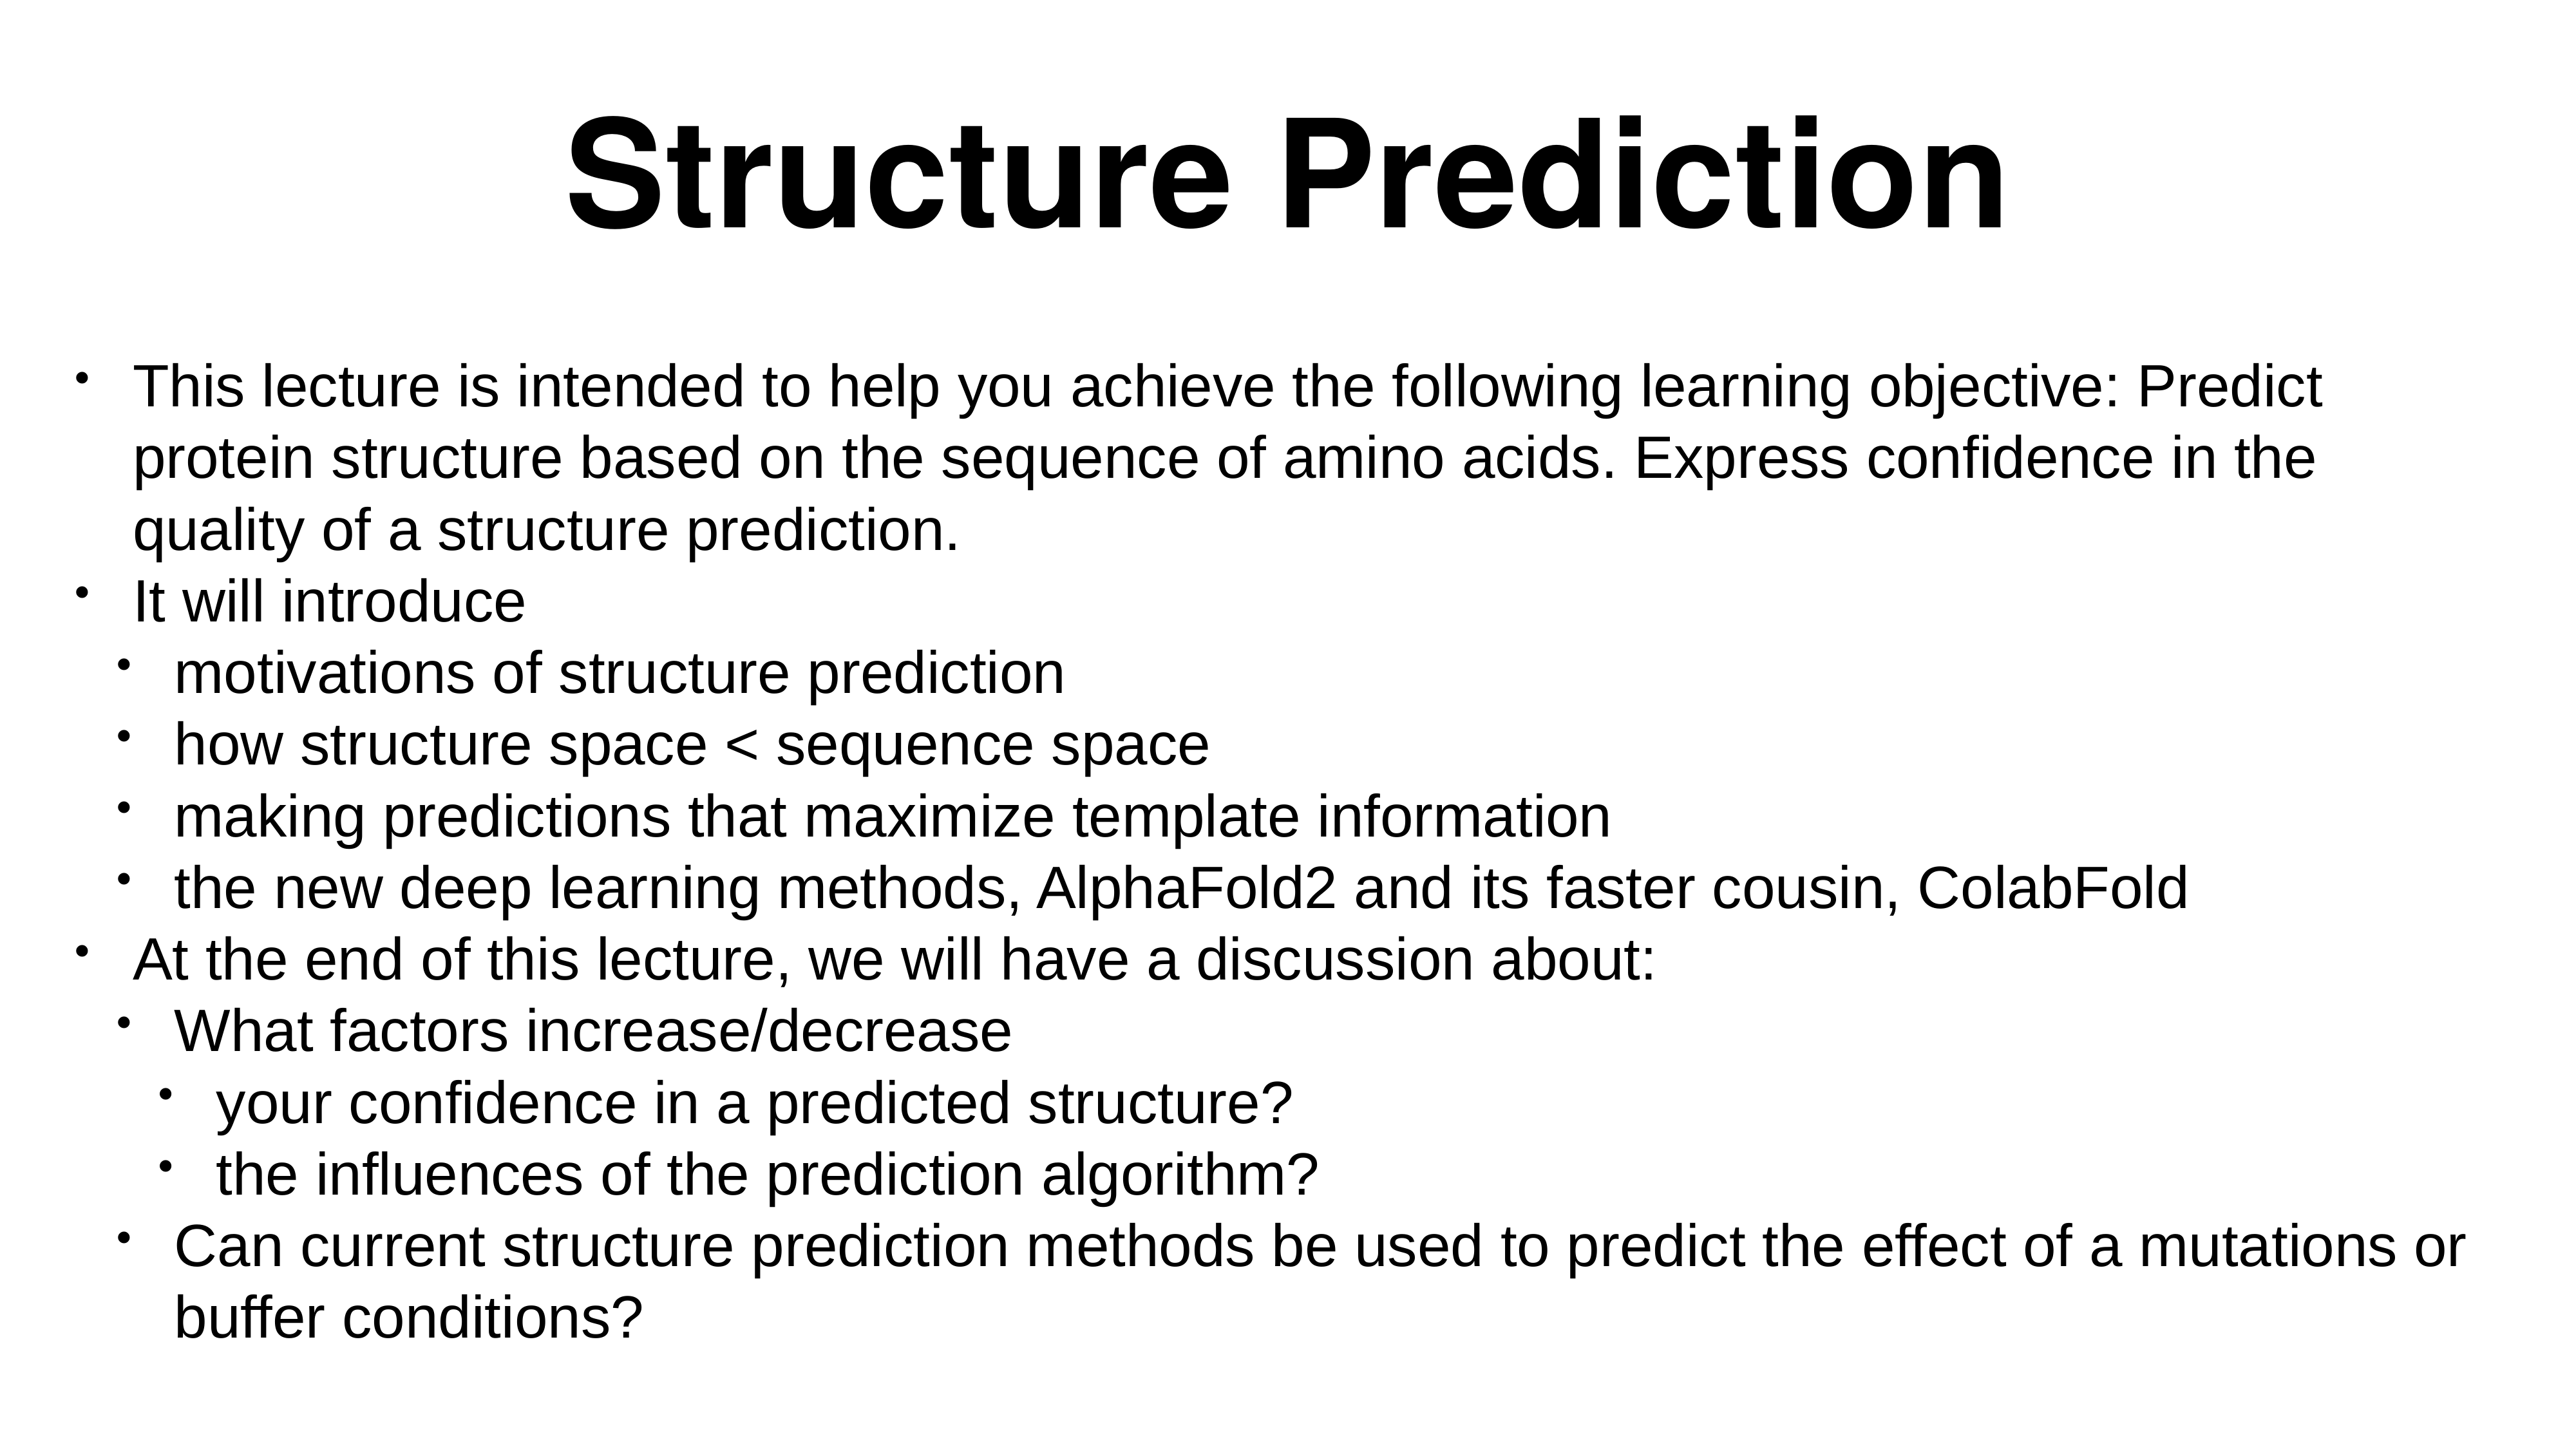

# Structure Prediction
This lecture is intended to help you achieve the following learning objective: Predict protein structure based on the sequence of amino acids. Express confidence in the quality of a structure prediction.
It will introduce
motivations of structure prediction
how structure space < sequence space
making predictions that maximize template information
the new deep learning methods, AlphaFold2 and its faster cousin, ColabFold
At the end of this lecture, we will have a discussion about:
What factors increase/decrease
your confidence in a predicted structure?
the influences of the prediction algorithm?
Can current structure prediction methods be used to predict the effect of a mutations or buffer conditions?
2